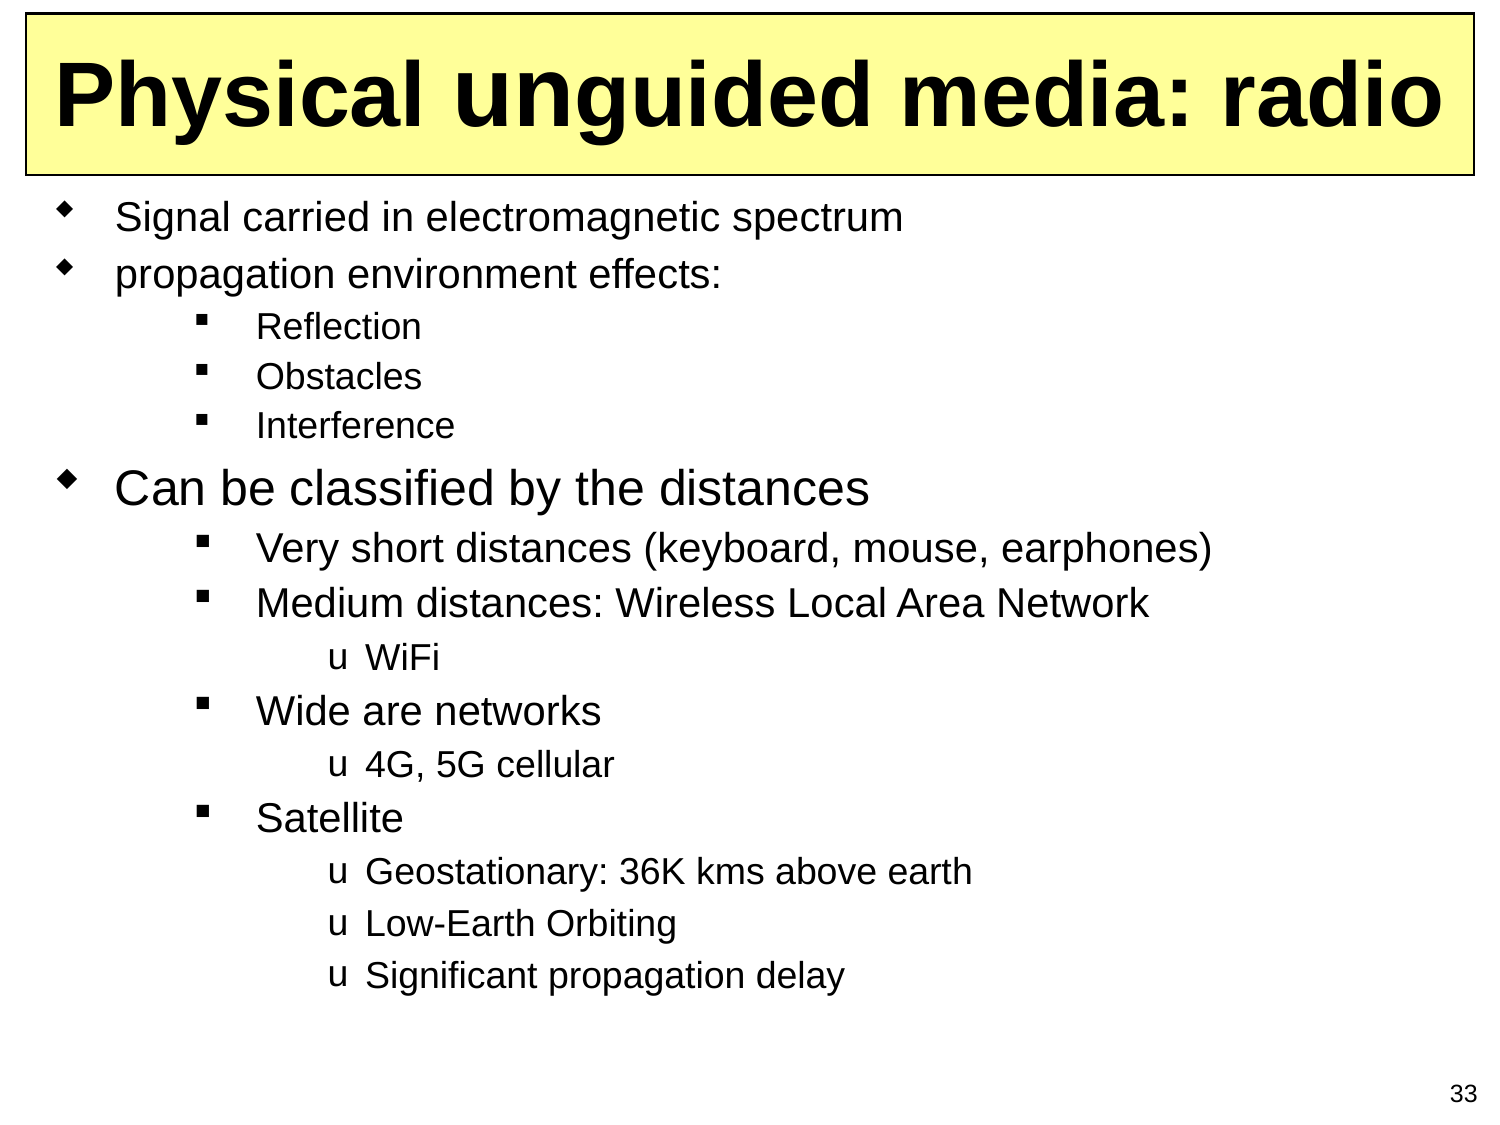

# Physical unguided media: radio
Signal carried in electromagnetic spectrum
propagation environment effects:
Reflection
Obstacles
Interference
Can be classified by the distances
Very short distances (keyboard, mouse, earphones)
Medium distances: Wireless Local Area Network
WiFi
Wide are networks
4G, 5G cellular
Satellite
Geostationary: 36K kms above earth
Low-Earth Orbiting
Significant propagation delay